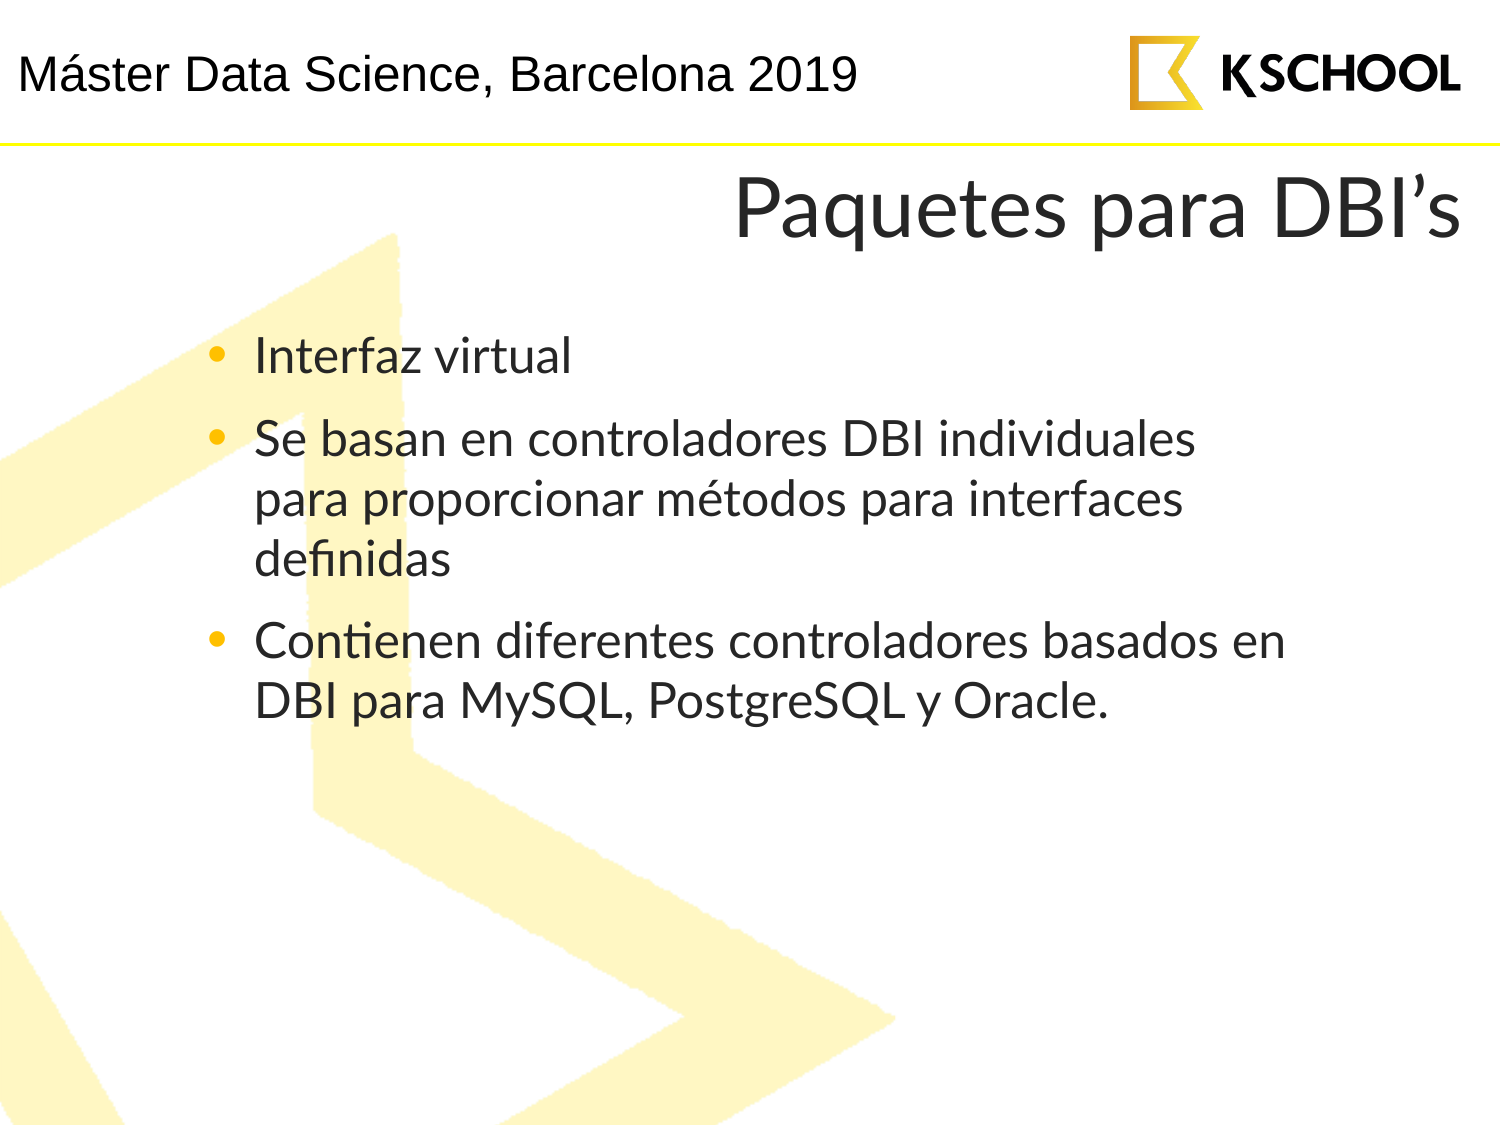

# Paquetes para DBI’s
Interfaz virtual
Se basan en controladores DBI individuales para proporcionar métodos para interfaces definidas
Contienen diferentes controladores basados en DBI para MySQL, PostgreSQL y Oracle.